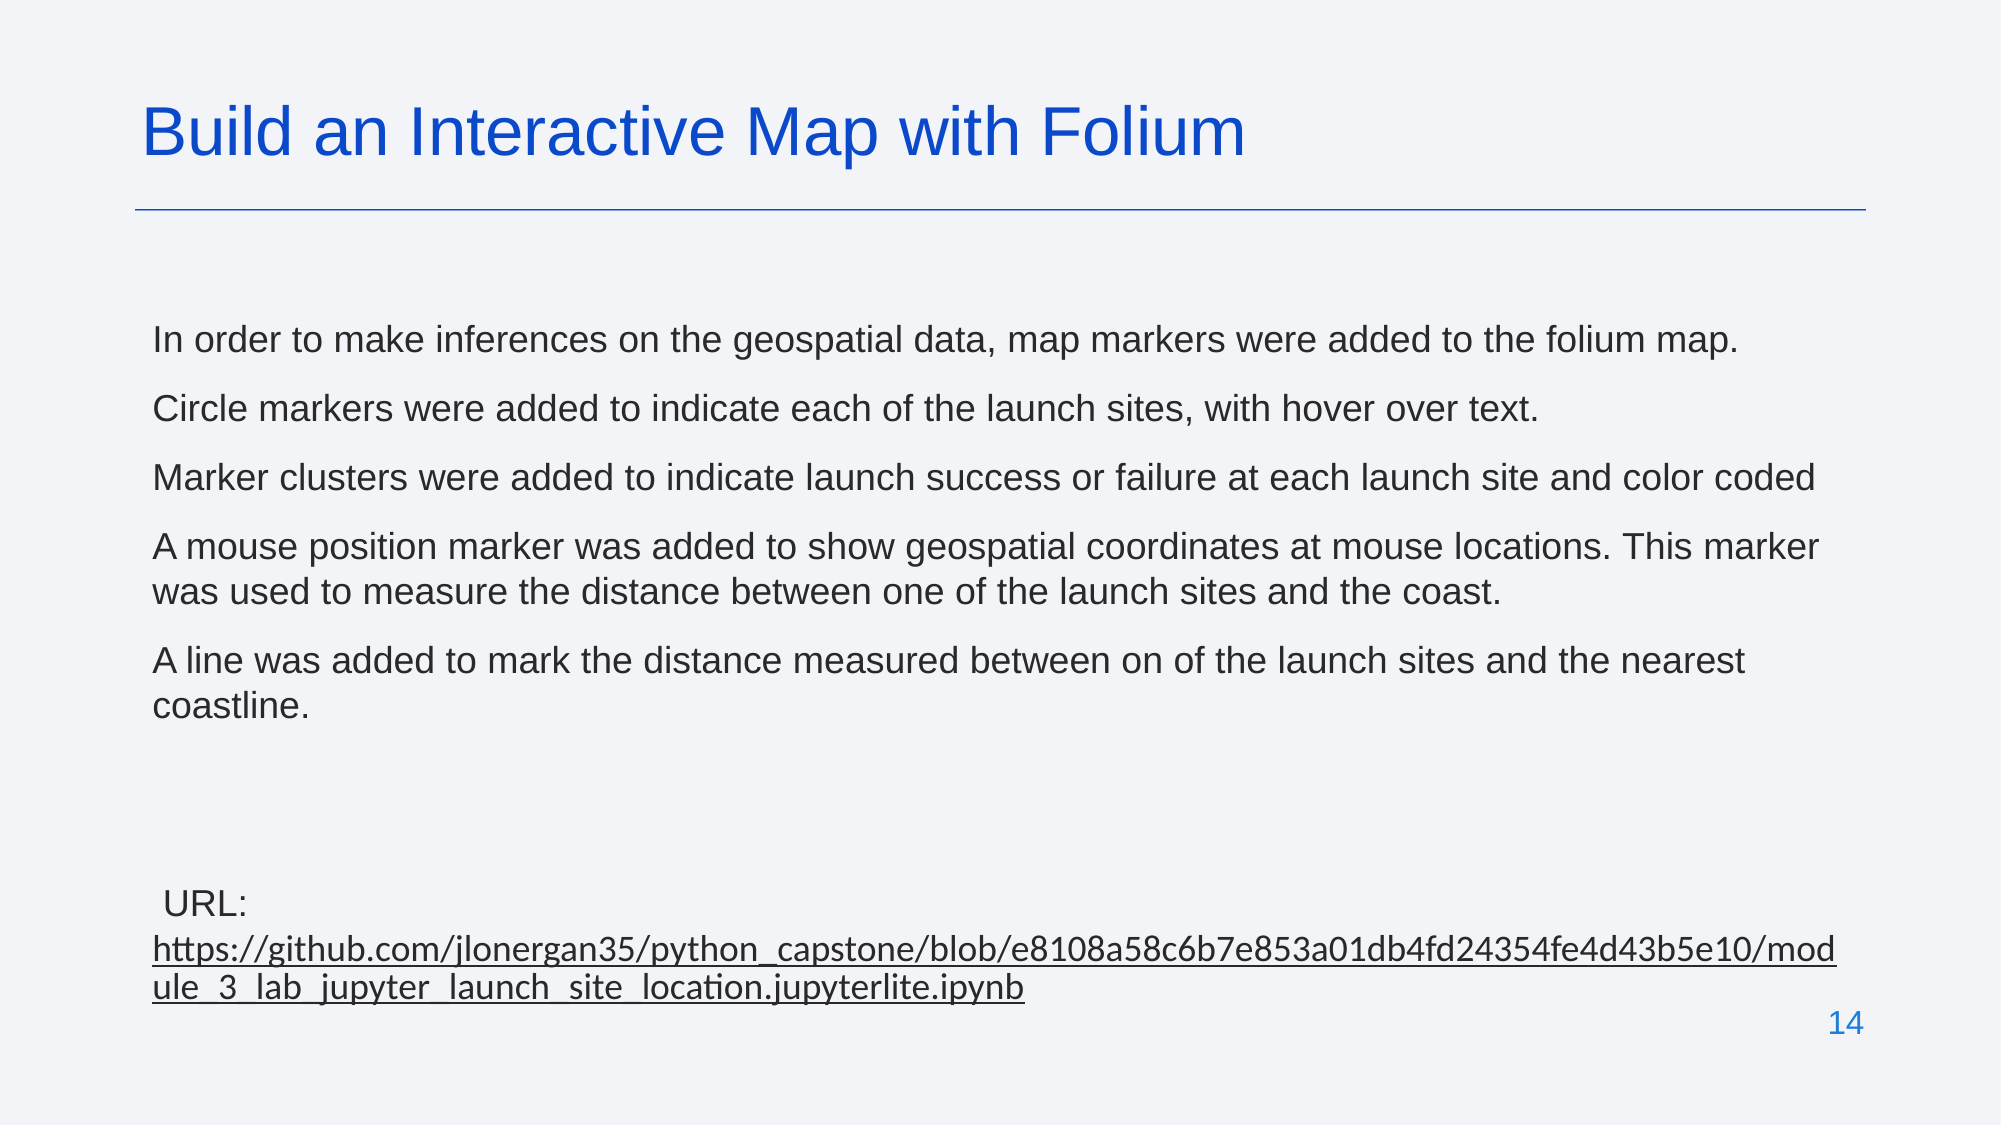

Build an Interactive Map with Folium
In order to make inferences on the geospatial data, map markers were added to the folium map.
Circle markers were added to indicate each of the launch sites, with hover over text.
Marker clusters were added to indicate launch success or failure at each launch site and color coded
A mouse position marker was added to show geospatial coordinates at mouse locations. This marker was used to measure the distance between one of the launch sites and the coast.
A line was added to mark the distance measured between on of the launch sites and the nearest coastline.

 URL: https://github.com/jlonergan35/python_capstone/blob/e8108a58c6b7e853a01db4fd24354fe4d43b5e10/module_3_lab_jupyter_launch_site_location.jupyterlite.ipynb
14